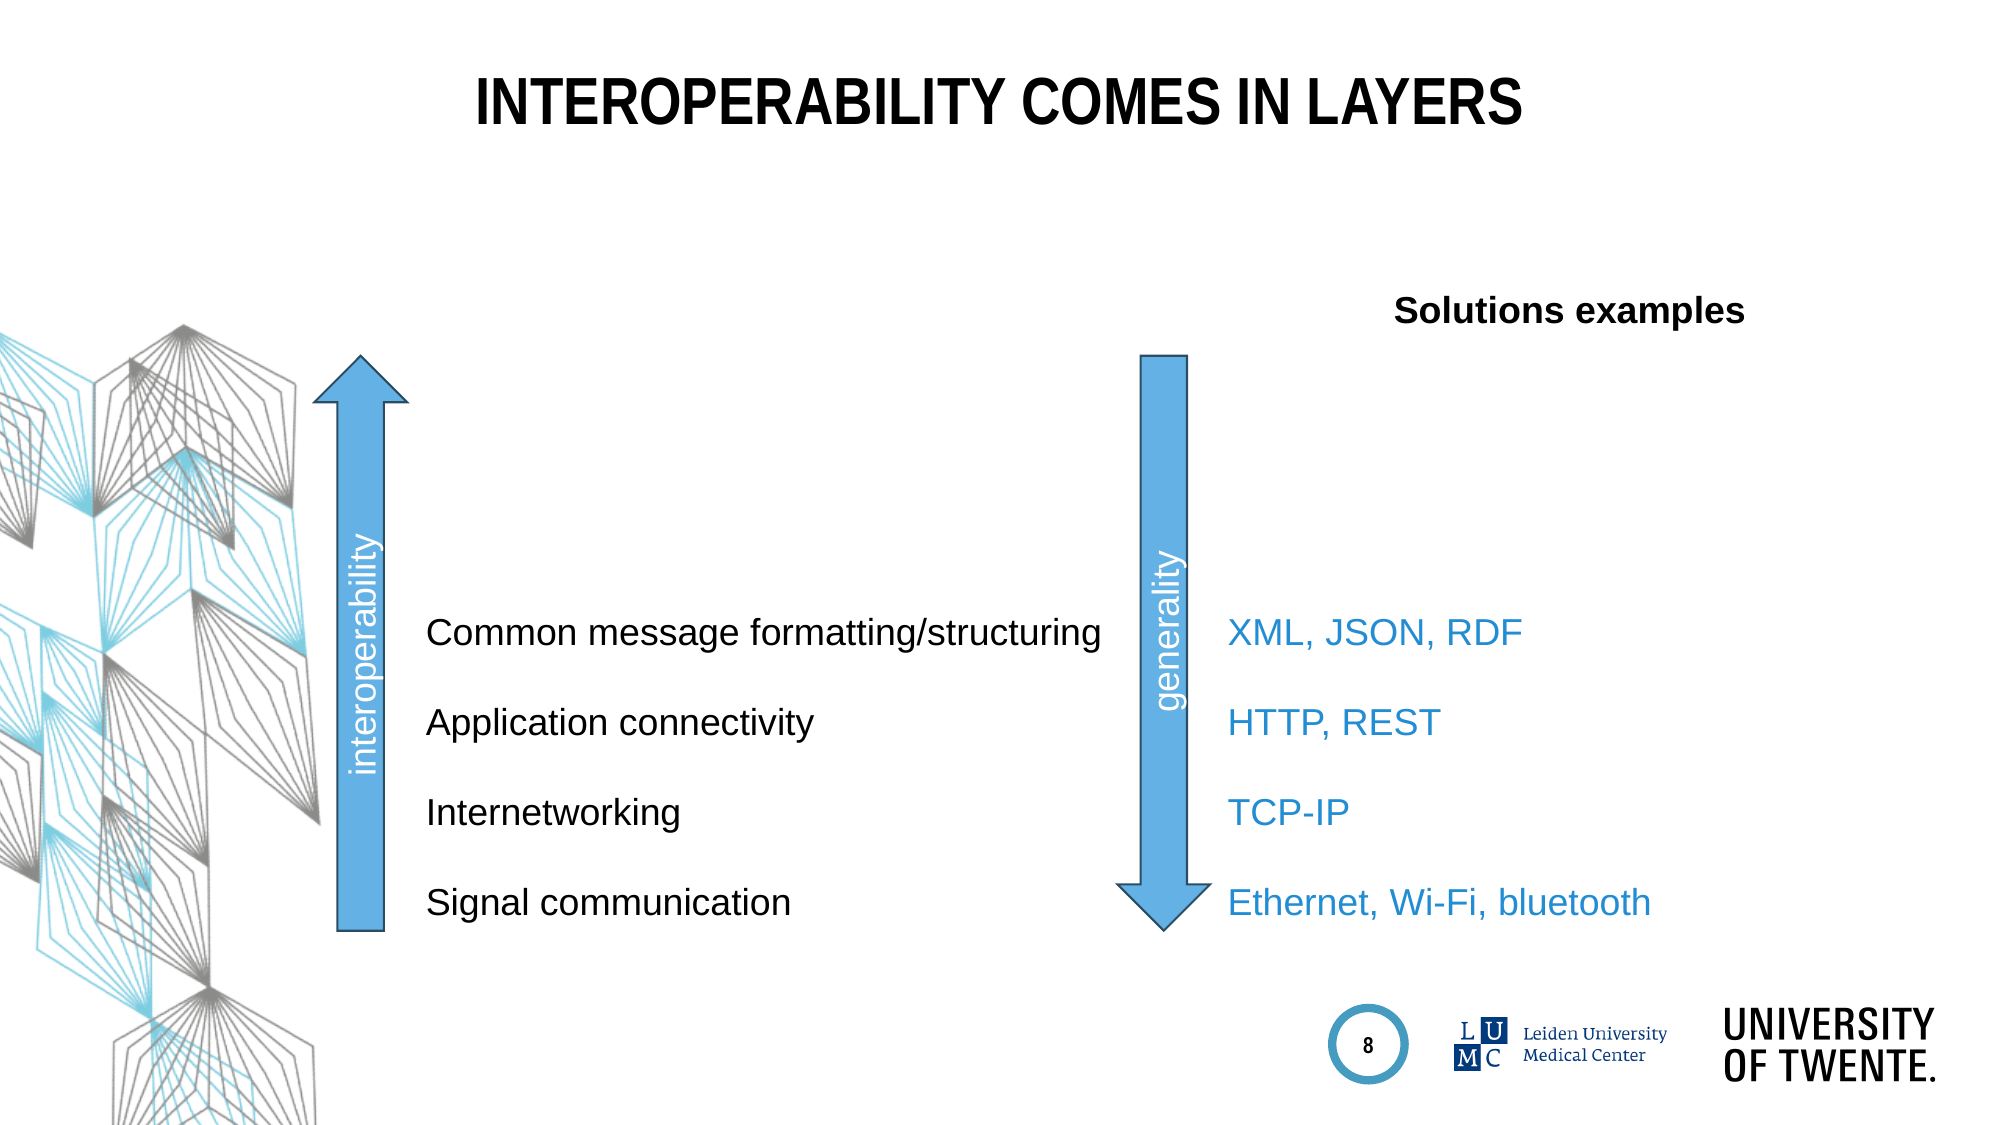

# Interoperability comes in layers
Solutions examples
XML, JSON, RDF
HTTP, REST
TCP-IP
Ethernet, Wi-Fi, bluetooth
Common message formatting/structuring
Application connectivity
Internetworking
Signal communication
generality
interoperability
8